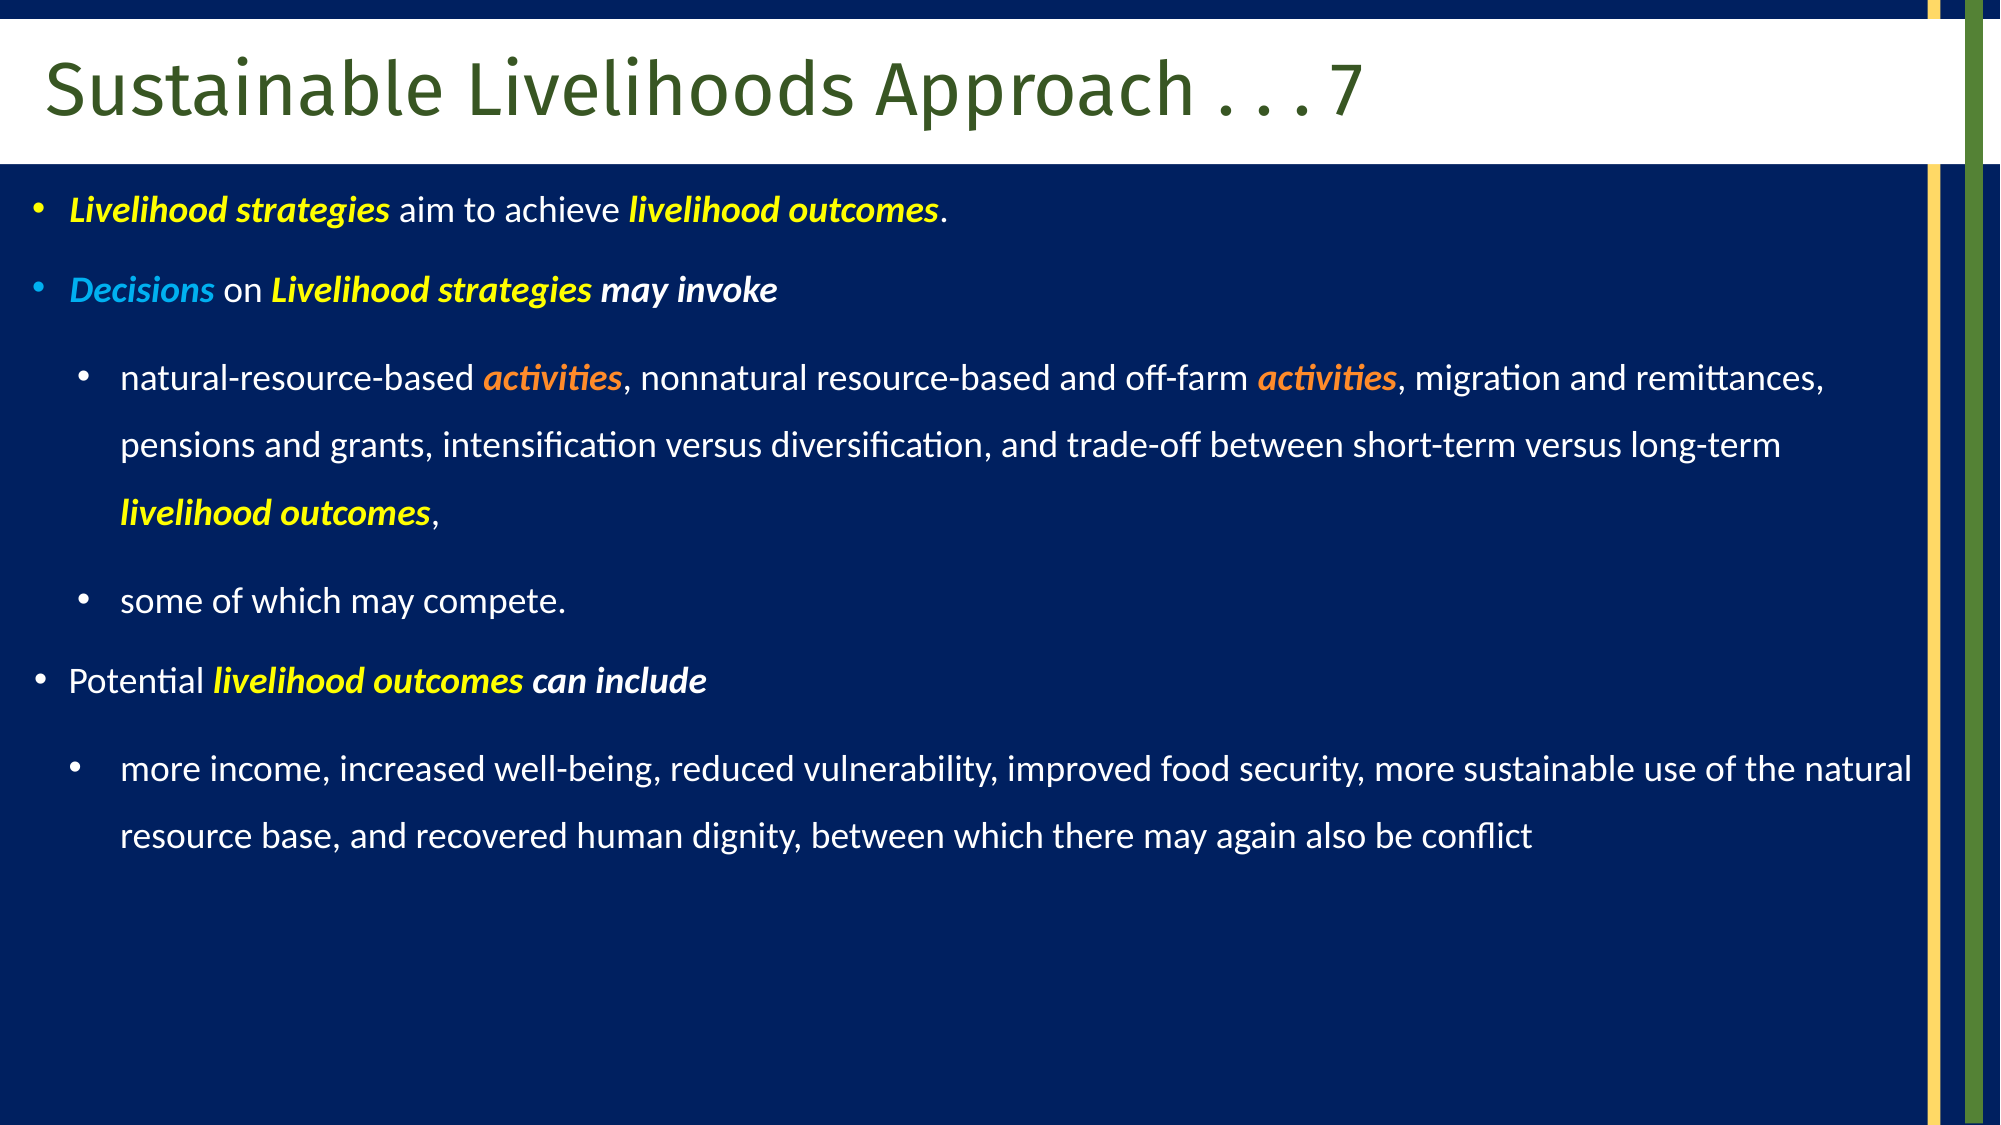

# Sustainable Livelihoods Approach . . . 7
Livelihood strategies aim to achieve livelihood outcomes.
Decisions on Livelihood strategies may invoke
natural-resource-based activities, nonnatural resource-based and off-farm activities, migration and remittances, pensions and grants, intensification versus diversification, and trade-off between short-term versus long-term livelihood outcomes,
some of which may compete.
Potential livelihood outcomes can include
more income, increased well-being, reduced vulnerability, improved food security, more sustainable use of the natural resource base, and recovered human dignity, between which there may again also be conflict